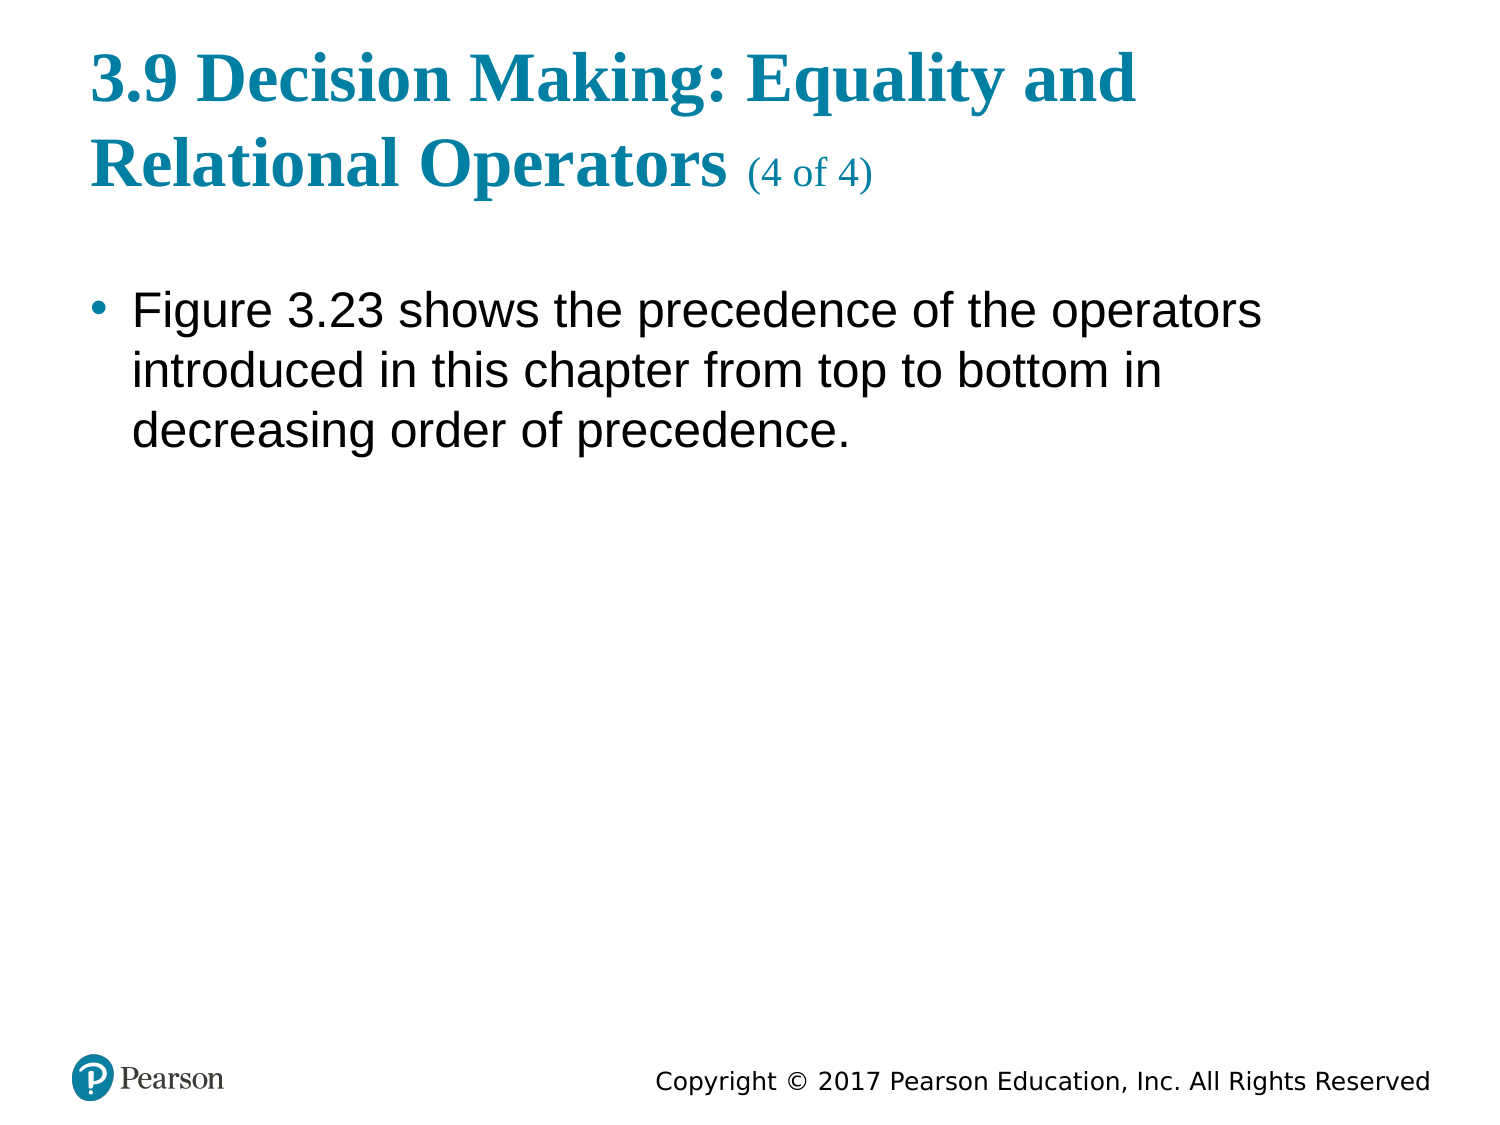

# 3.9 Decision Making: Equality and Relational Operators (4 of 4)
Figure 3.23 shows the precedence of the operators introduced in this chapter from top to bottom in decreasing order of precedence.